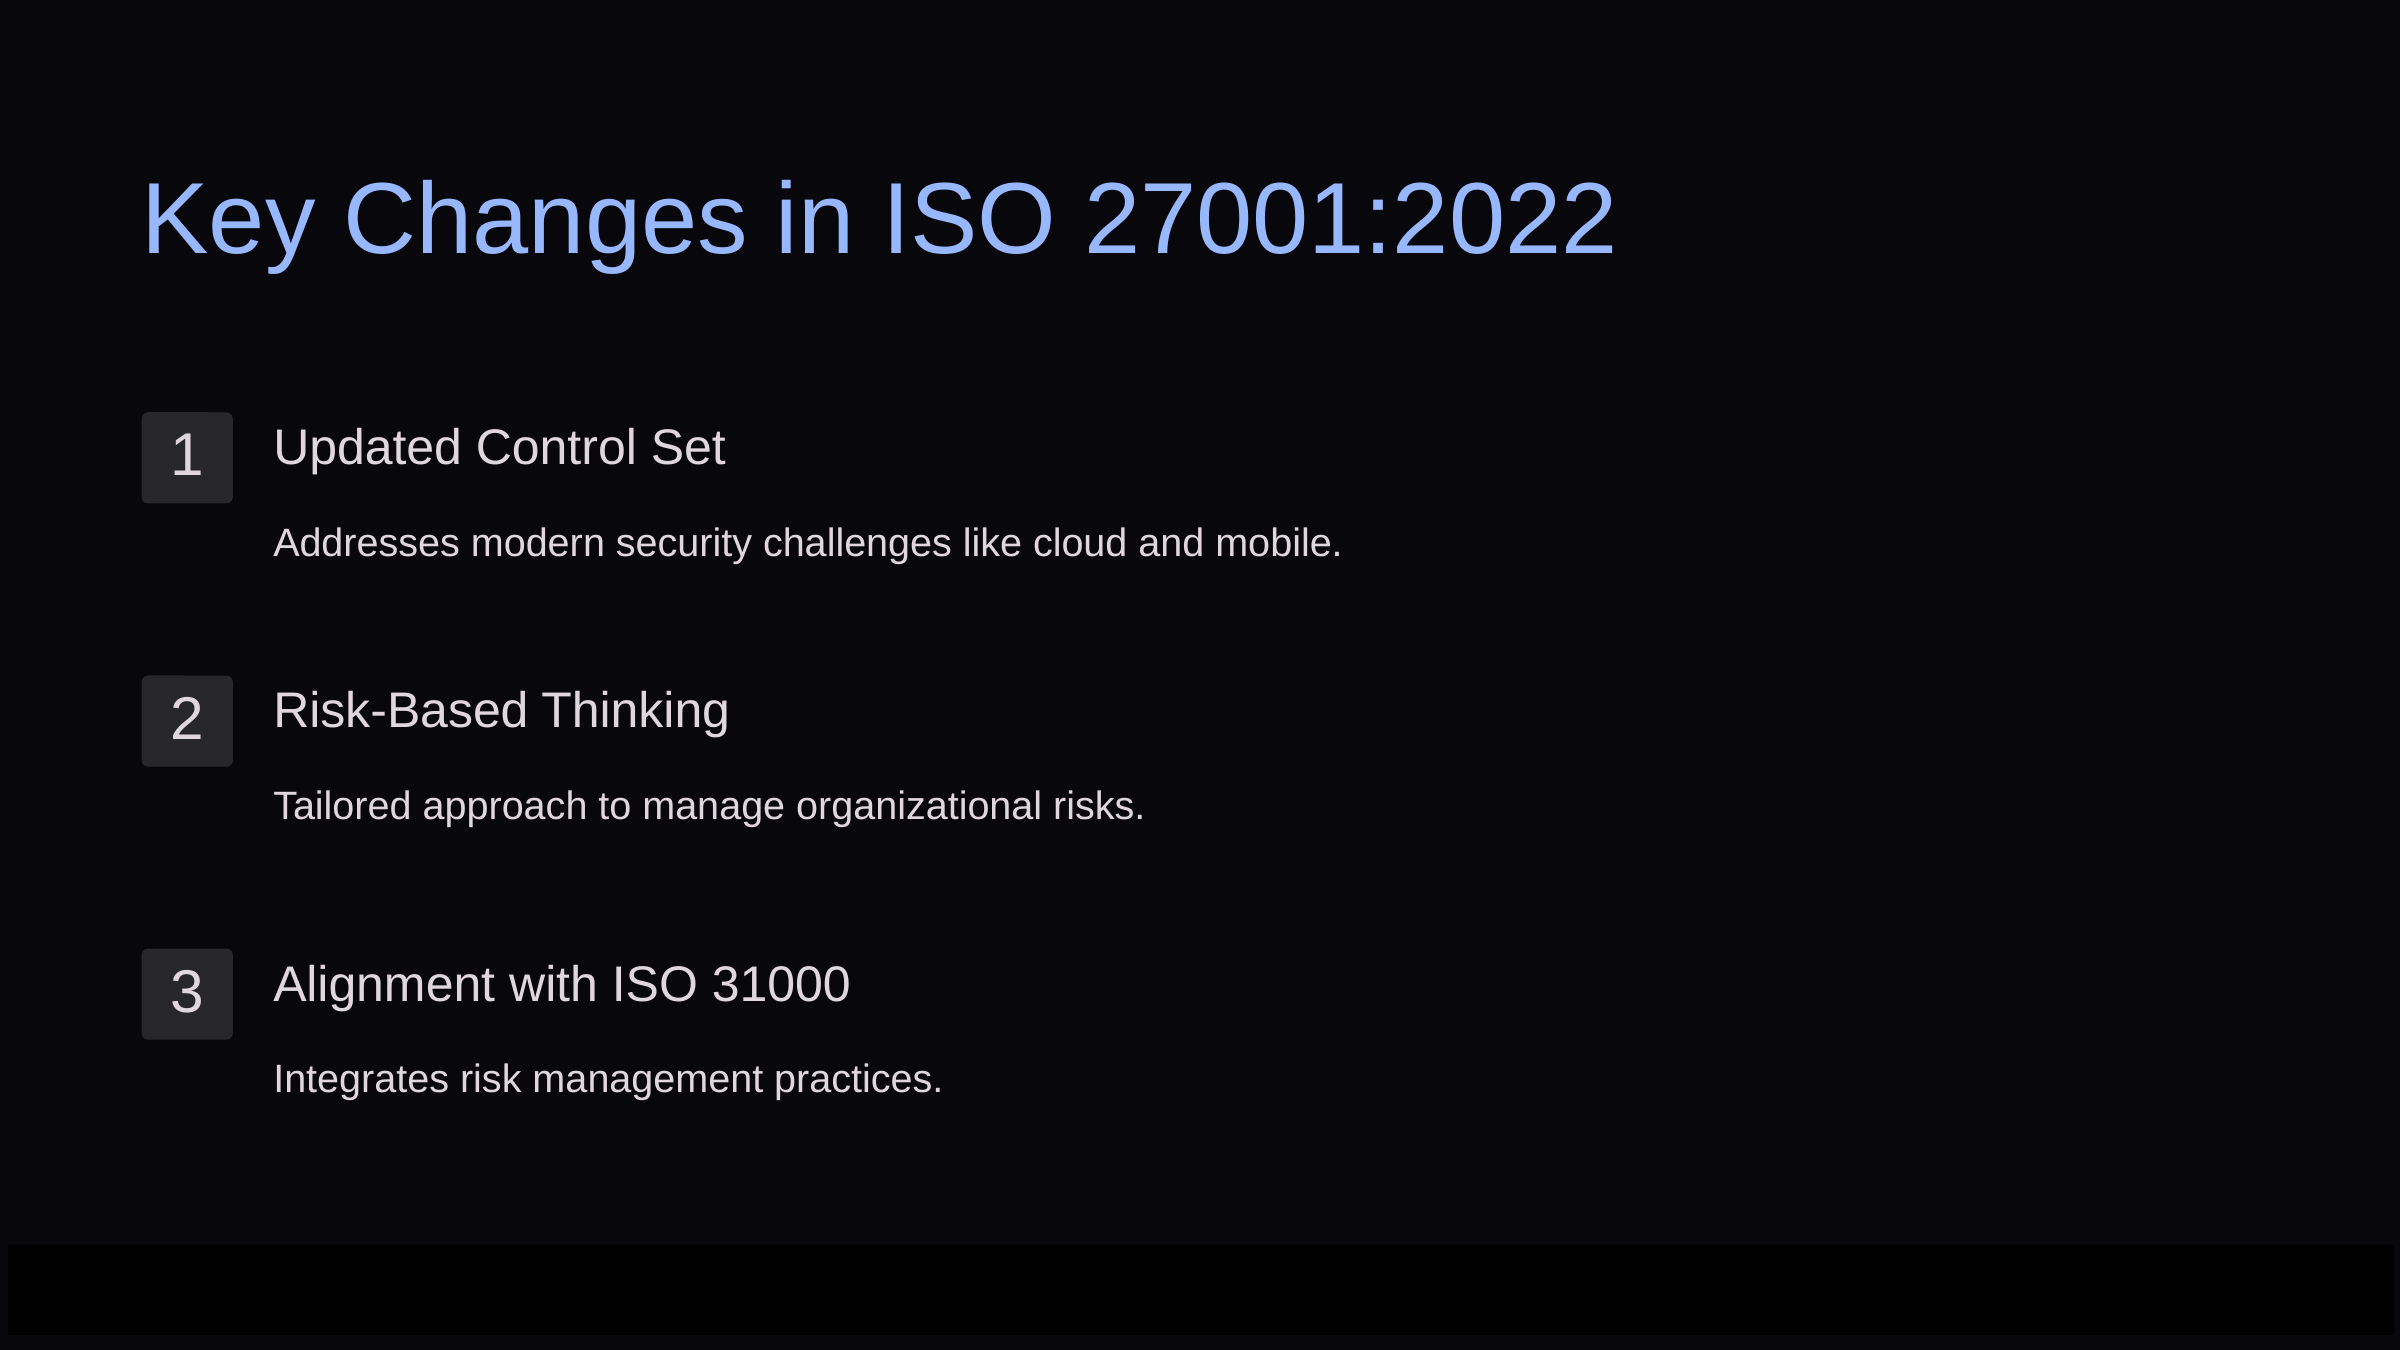

Key Changes in ISO 27001:2022

Updated Control Set
1
Addresses modern security challenges like cloud and mobile.

Risk-Based Thinking
2
Tailored approach to manage organizational risks.

Alignment with ISO 31000
3
Integrates risk management practices.